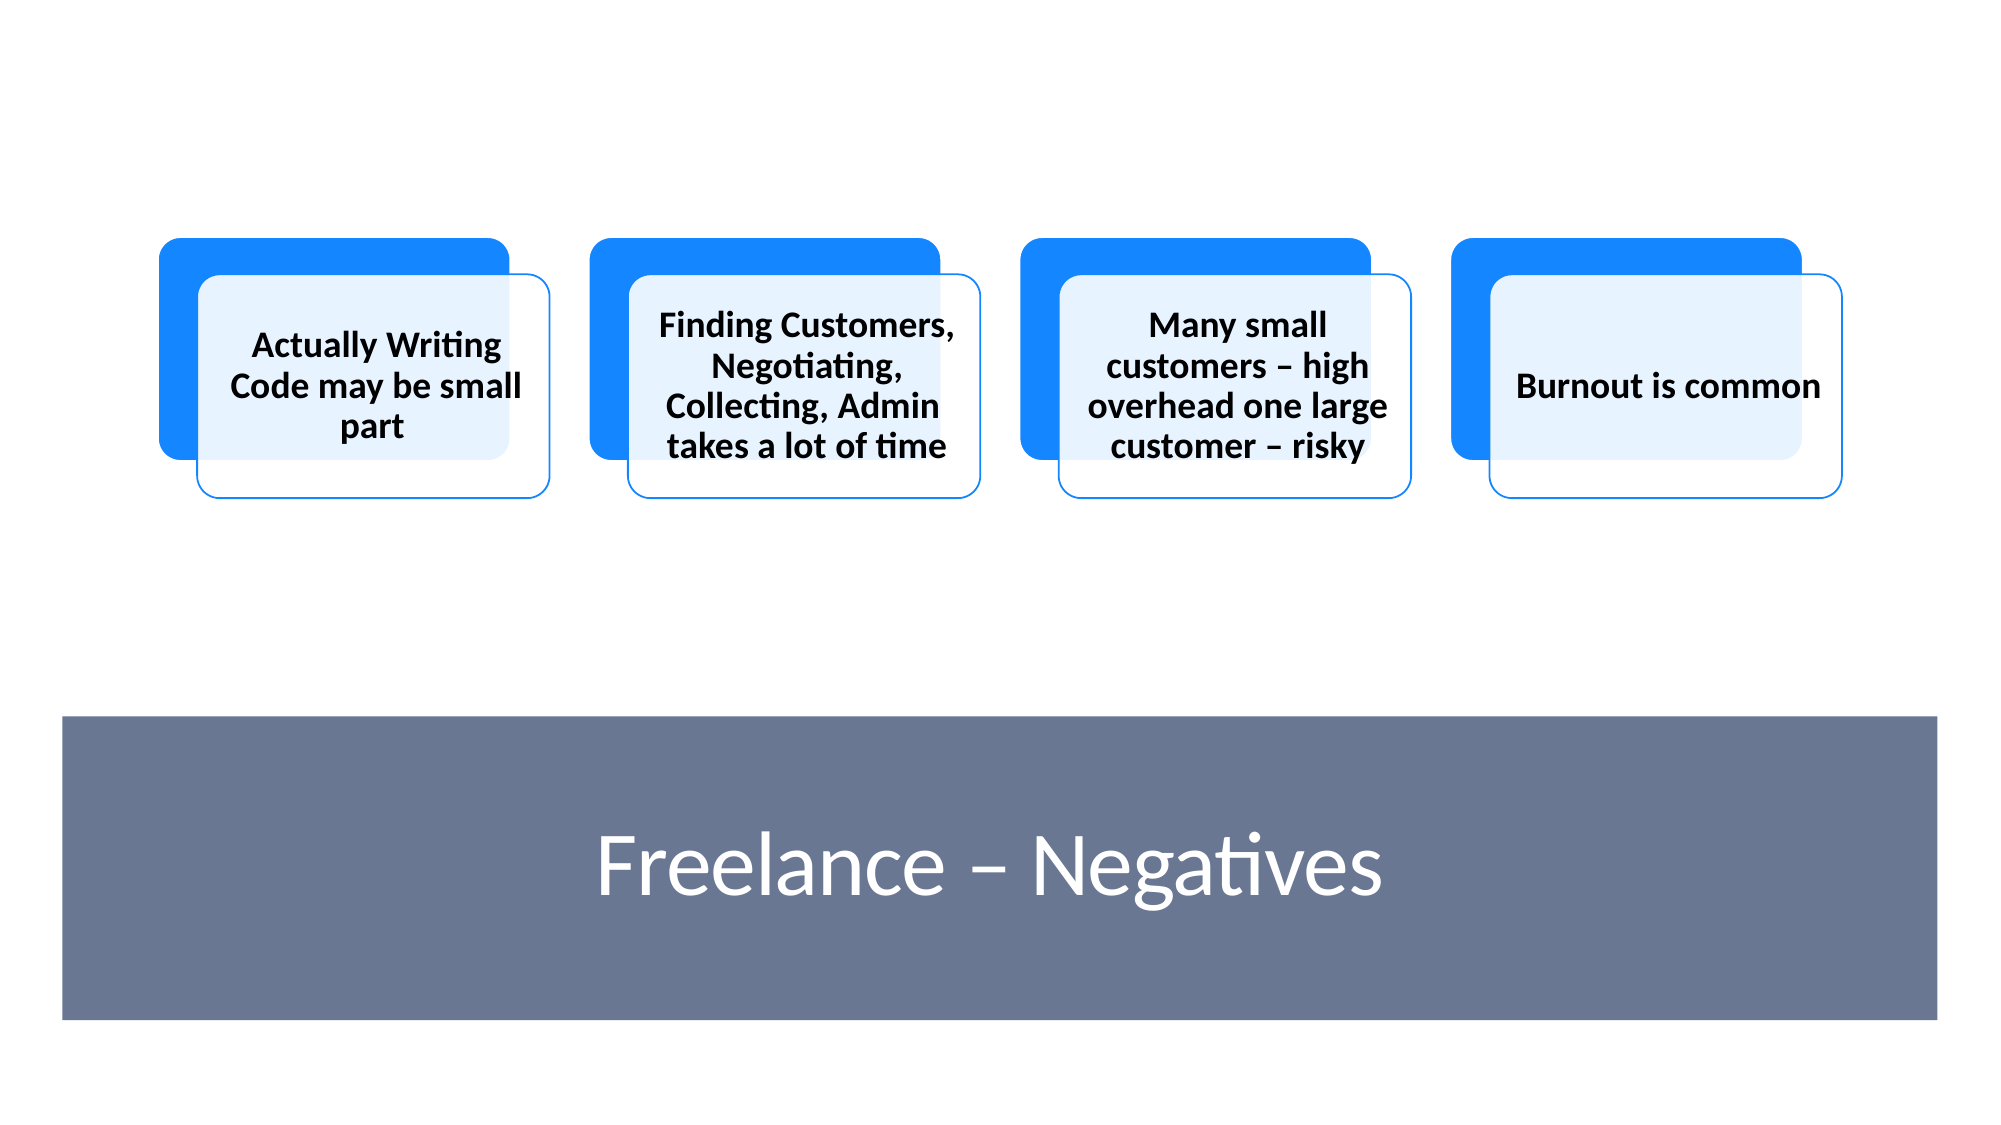

Actually Writing Code may be small part
Finding Customers, Negotiating, Collecting, Admin  takes a lot of time
Many small customers – high overhead one large customer – risky
Burnout is common

# Freelance – Negatives